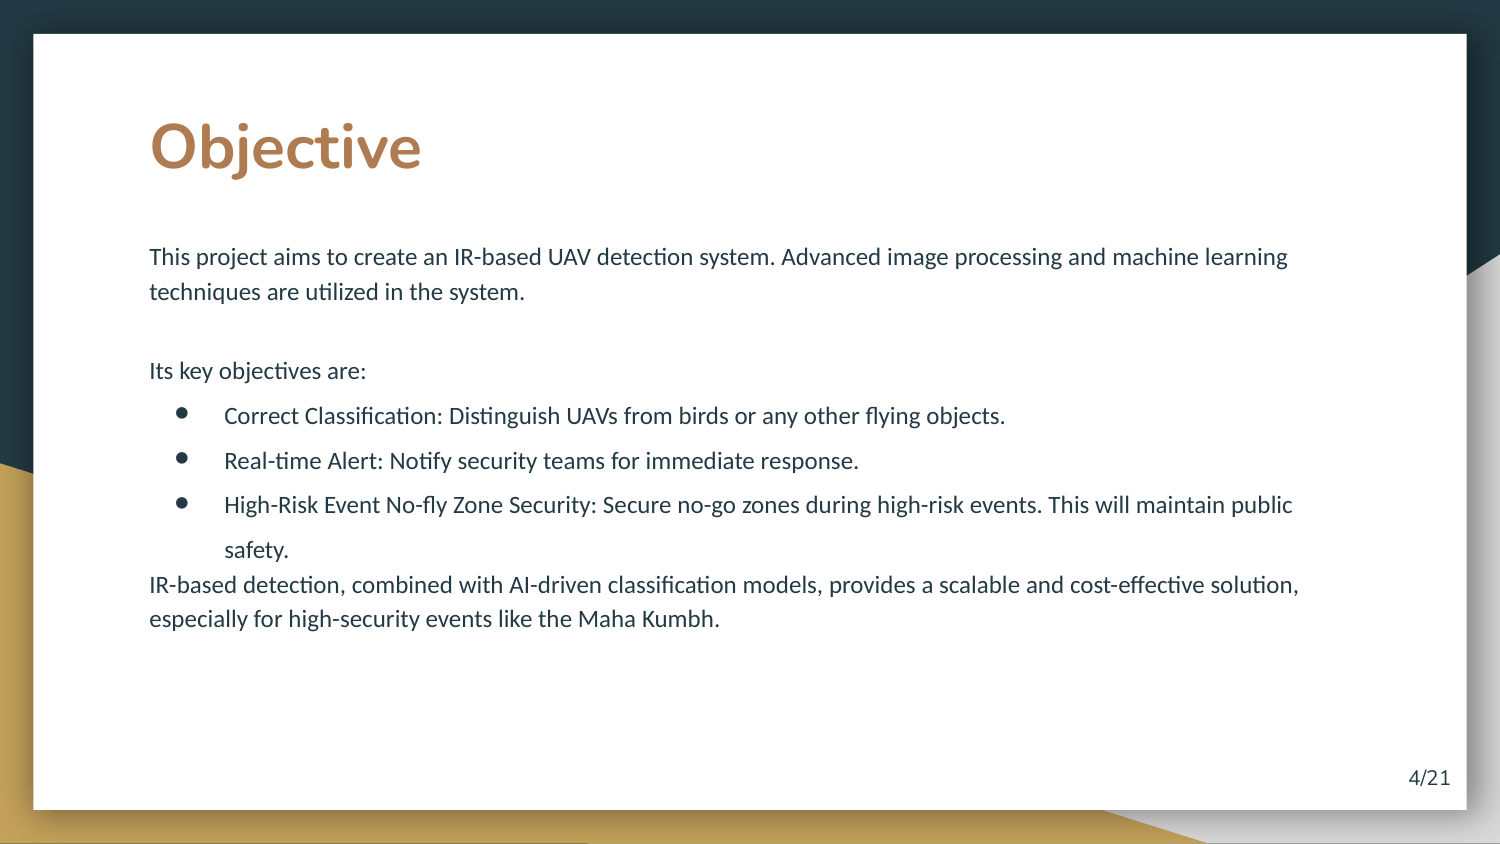

# Objective
This project aims to create an IR-based UAV detection system. Advanced image processing and machine learning techniques are utilized in the system.

Its key objectives are:
Correct Classification: Distinguish UAVs from birds or any other flying objects.
Real-time Alert: Notify security teams for immediate response.
High-Risk Event No-fly Zone Security: Secure no-go zones during high-risk events. This will maintain public safety.
IR-based detection, combined with AI-driven classification models, provides a scalable and cost-effective solution, especially for high-security events like the Maha Kumbh.

4/21